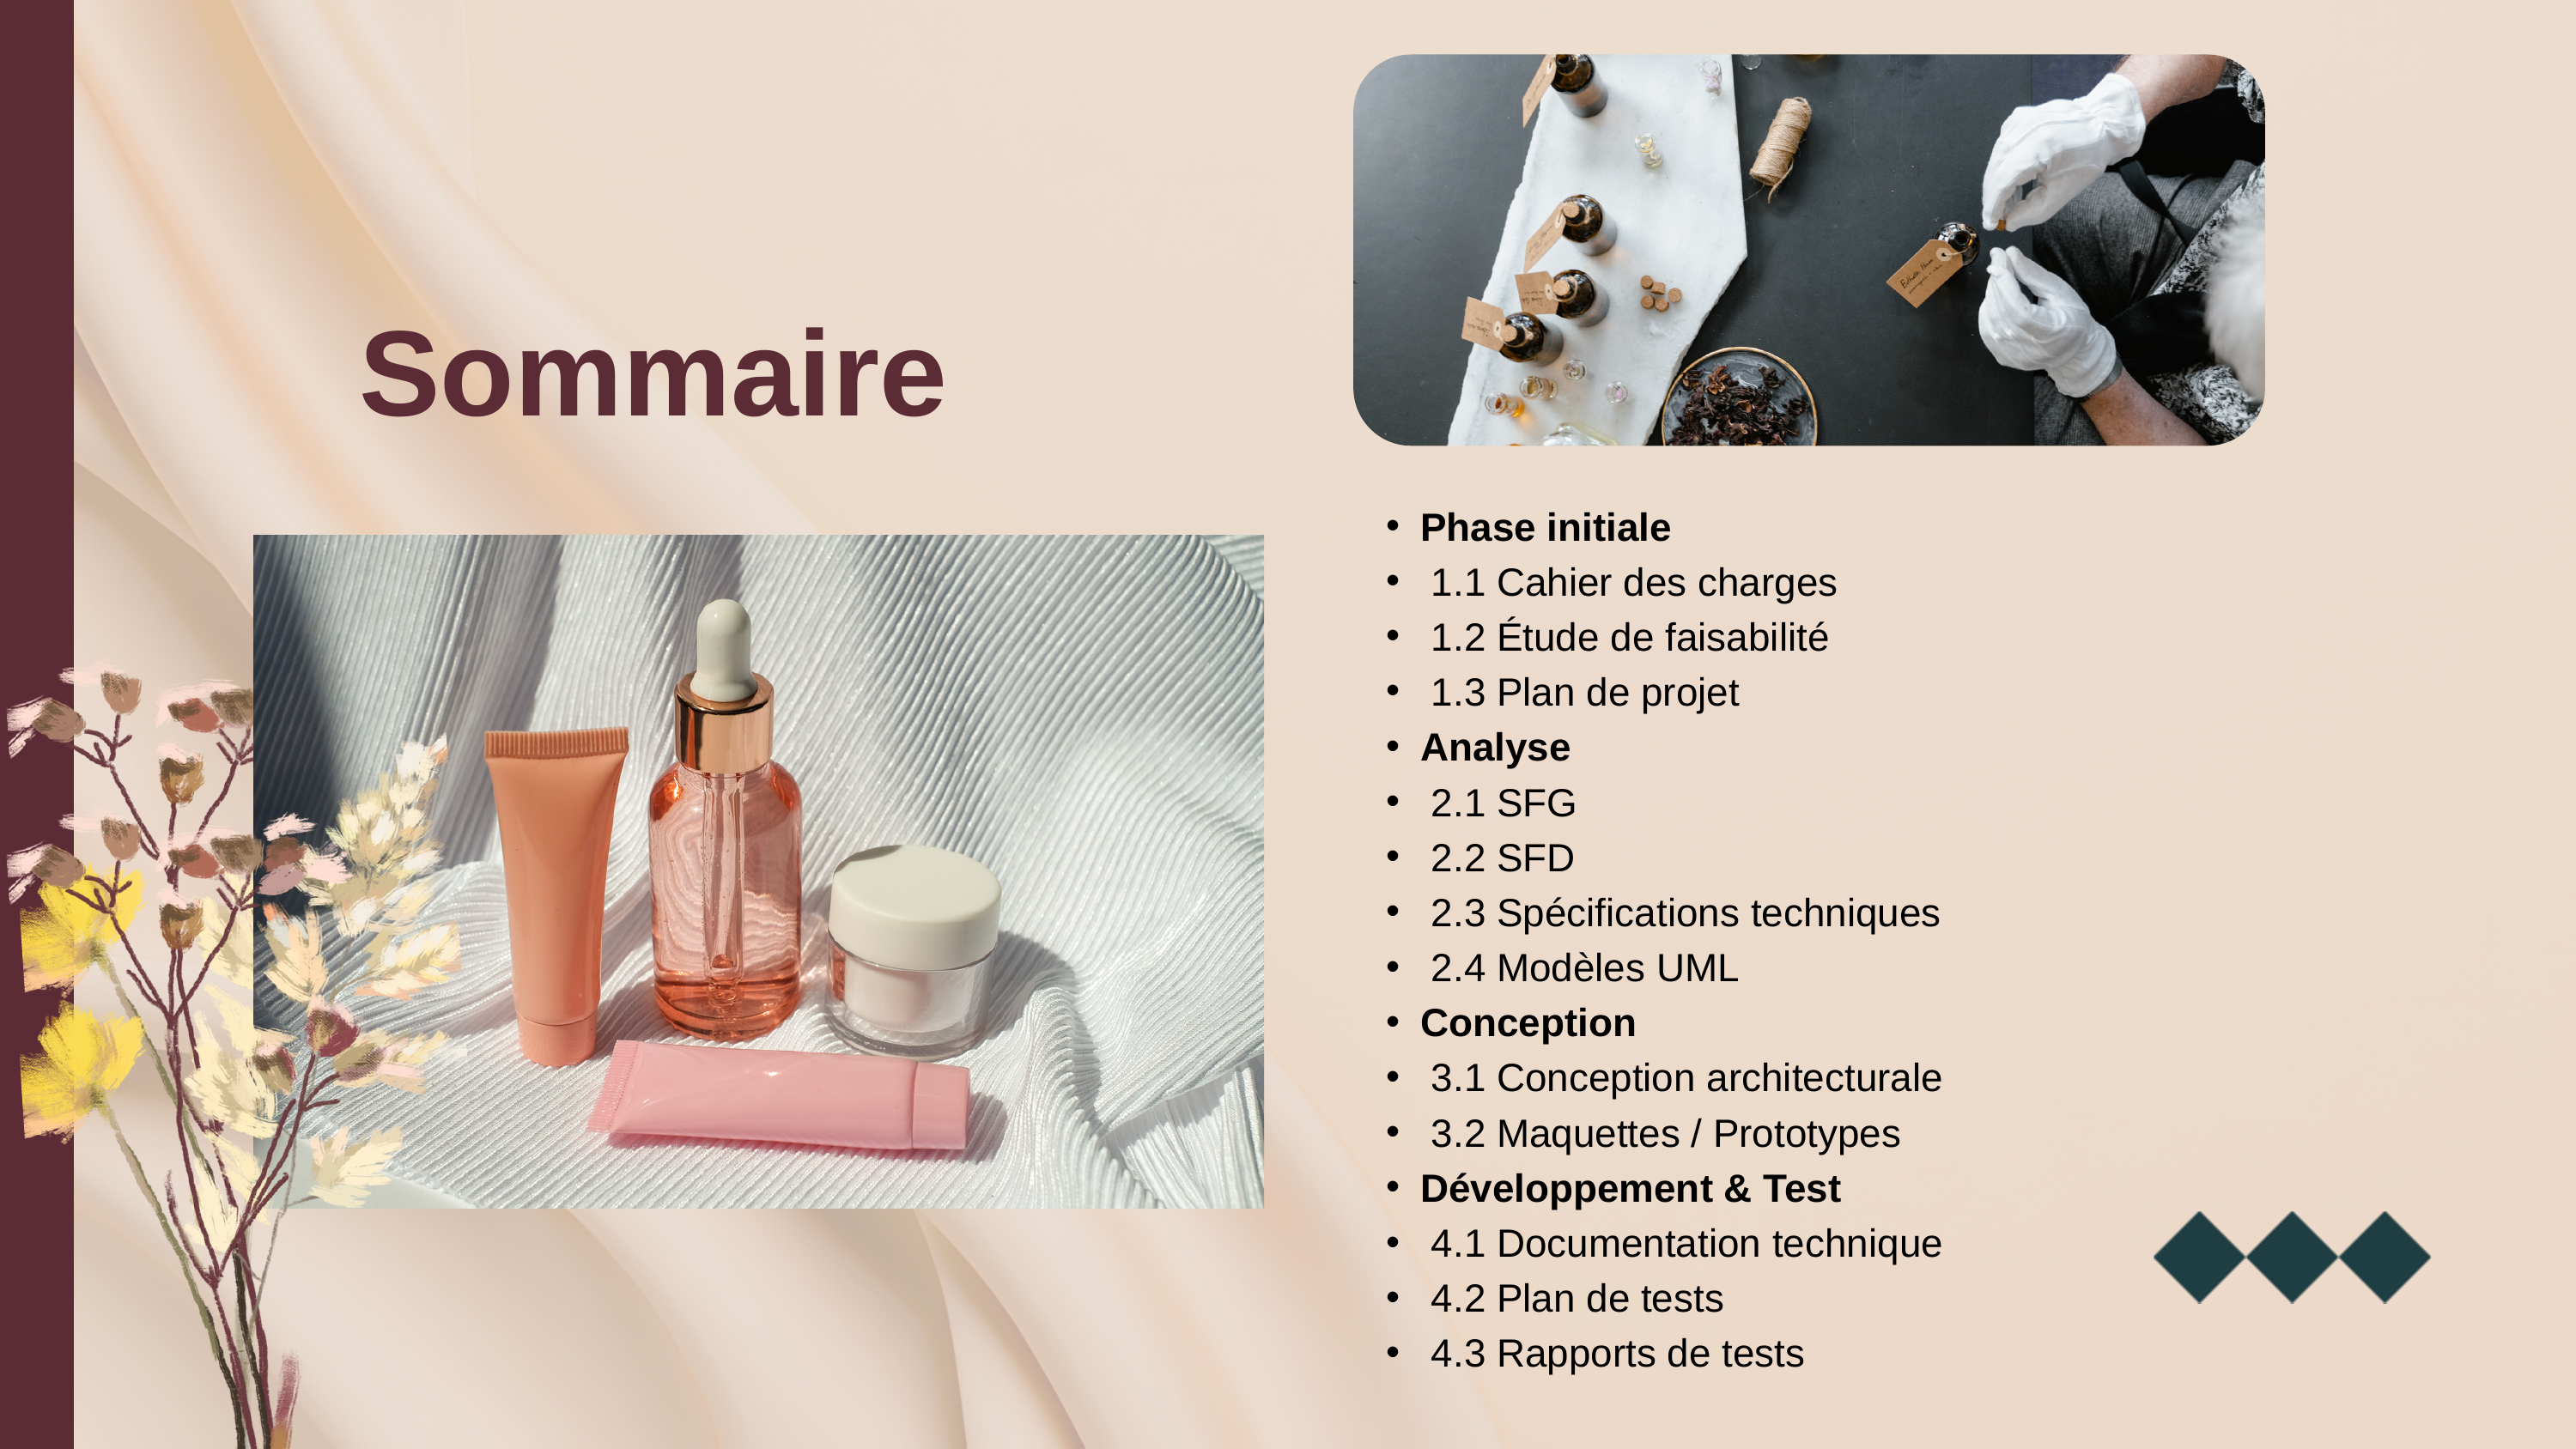

Sommaire
Phase initiale
 1.1 Cahier des charges
 1.2 Étude de faisabilité
 1.3 Plan de projet
Analyse
 2.1 SFG
 2.2 SFD
 2.3 Spécifications techniques
 2.4 Modèles UML
Conception
 3.1 Conception architecturale
 3.2 Maquettes / Prototypes
Développement & Test
 4.1 Documentation technique
 4.2 Plan de tests
 4.3 Rapports de tests